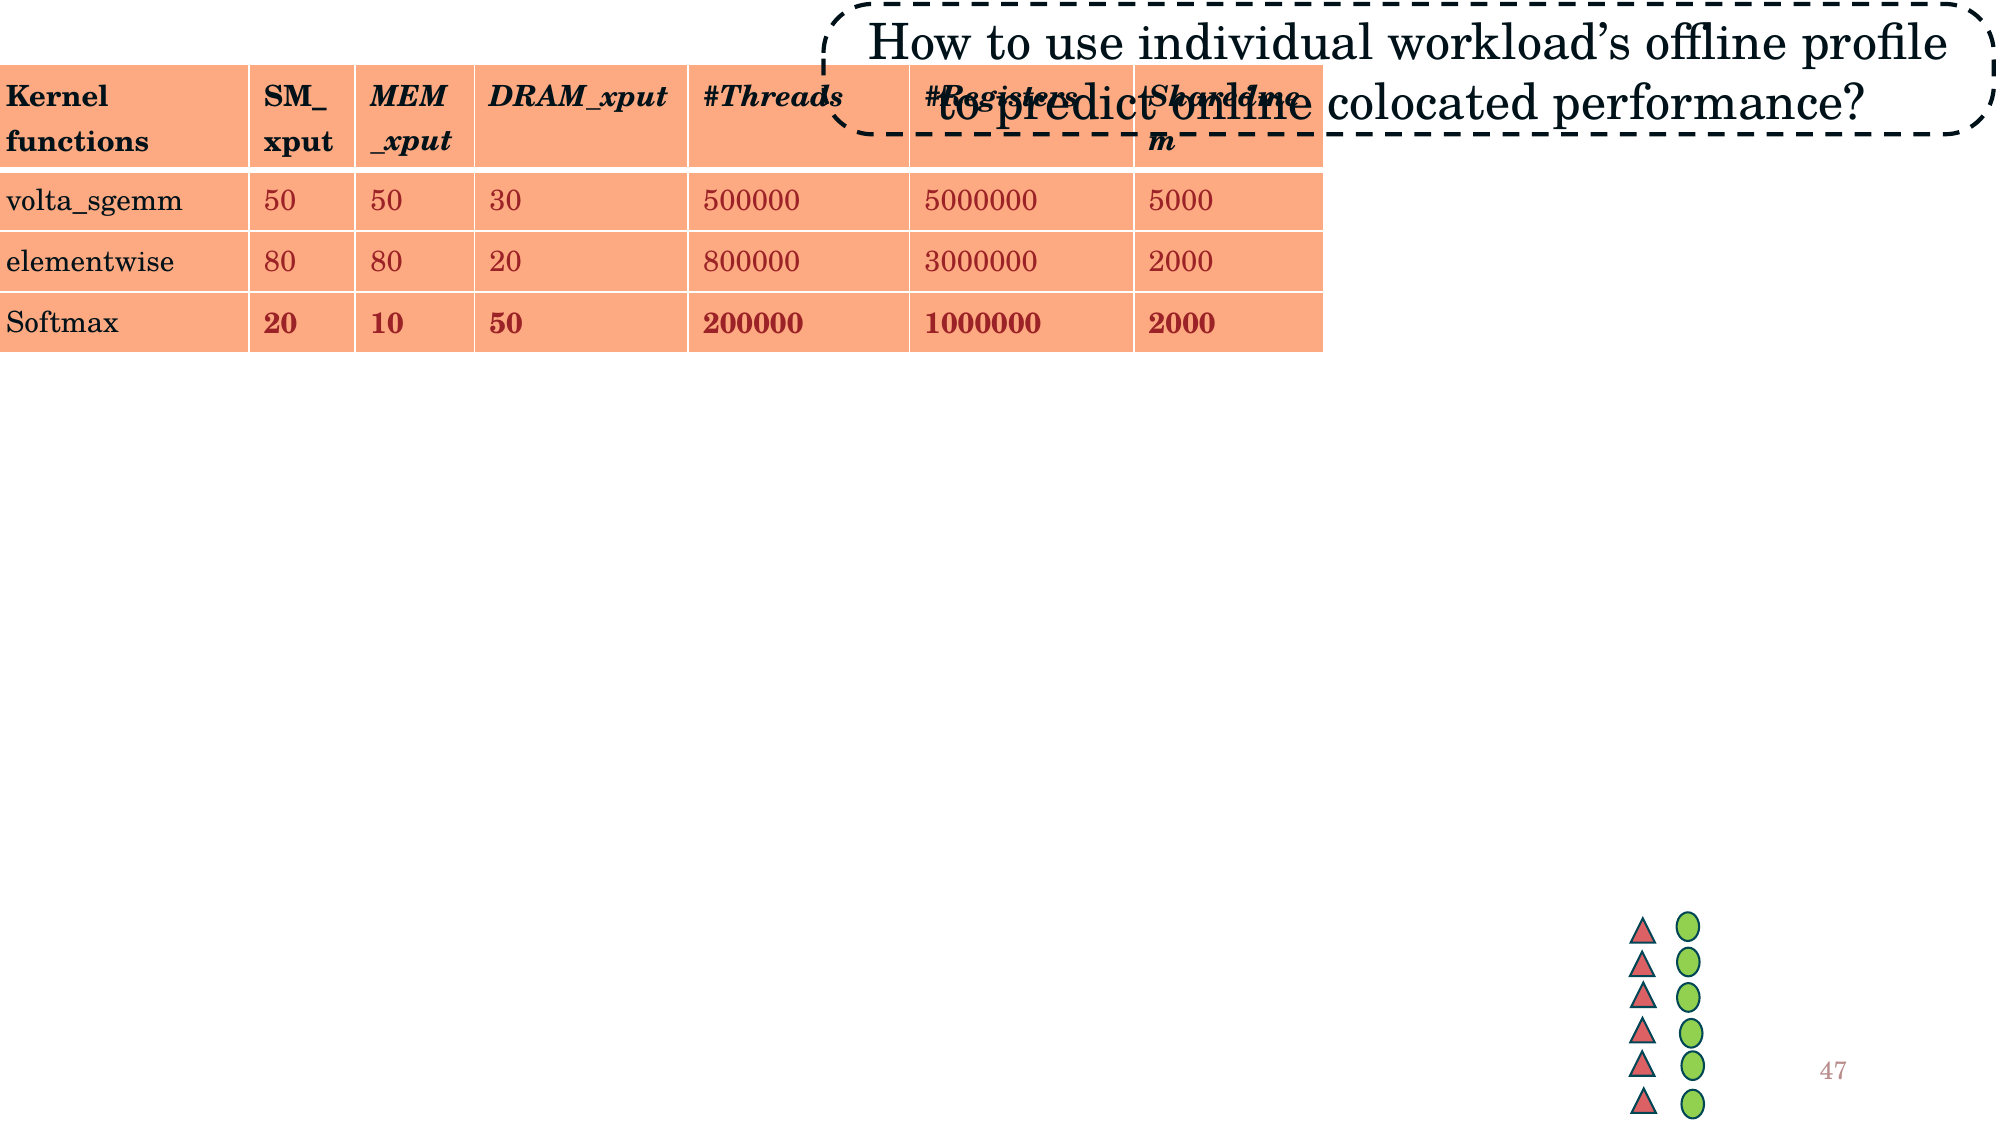

#
How to use individual workload’s offline profile to predict online colocated performance?
| Kernel functions | SM\_xput | MEM\_xput | DRAM\_xput | #Threads | #Registers | Sharedmem |
| --- | --- | --- | --- | --- | --- | --- |
| volta\_sgemm | 50 | 50 | 30 | 500000 | 5000000 | 5000 |
| elementwise | 80 | 80 | 20 | 800000 | 3000000 | 2000 |
| Softmax | 20 | 10 | 50 | 200000 | 1000000 | 2000 |

47